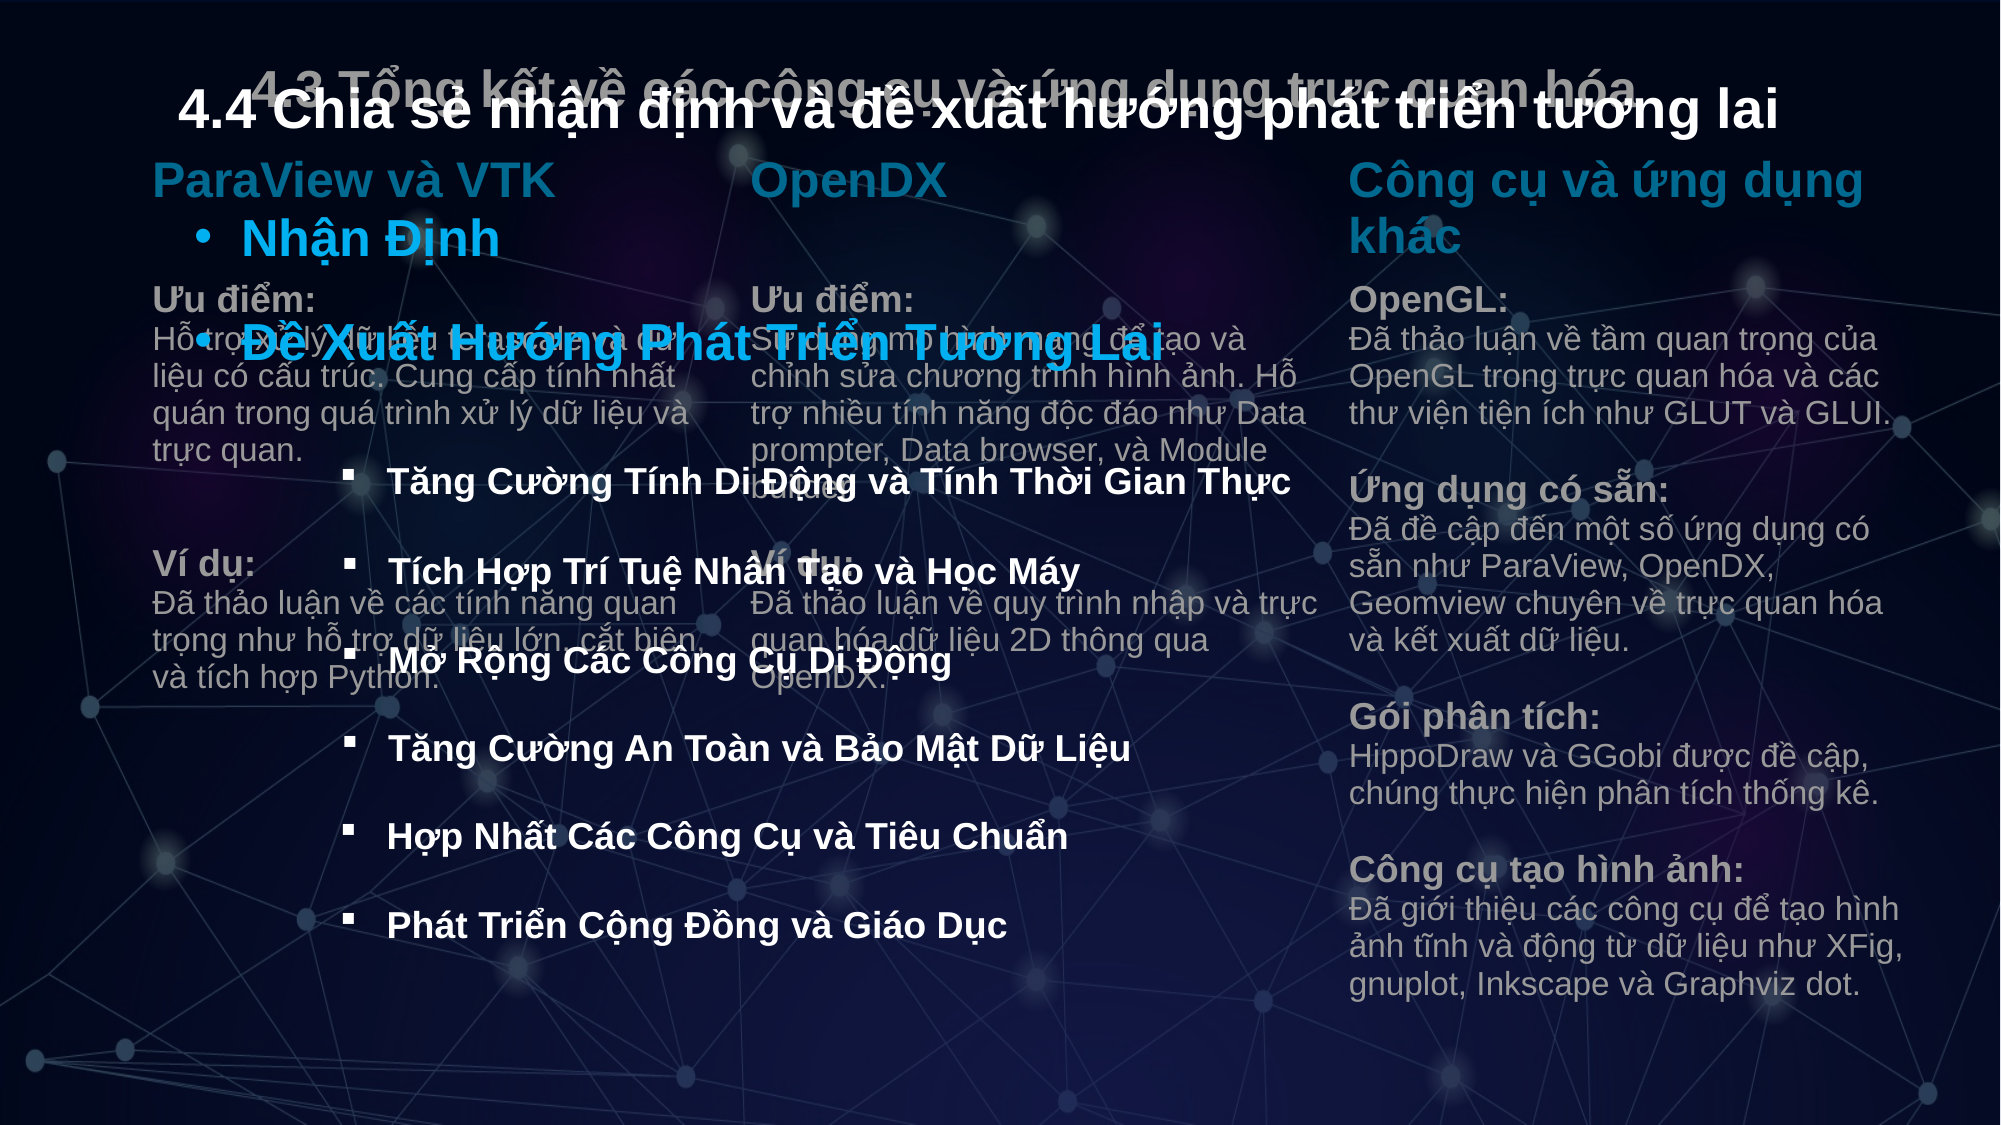

4.3 Tổng kết về các công cụ và ứng dụng trực quan hóa
4.4 Chia sẻ nhận định và đề xuất hướng phát triển tương lai

| ParaView và VTK | OpenDX | Công cụ và ứng dụng khác |
| --- | --- | --- |
| Ưu điểm: Hỗ trợ xử lý dữ liệu terascale và dữ liệu có cấu trúc. Cung cấp tính nhất quán trong quá trình xử lý dữ liệu và trực quan. Ví dụ: Đã thảo luận về các tính năng quan trọng như hỗ trợ dữ liệu lớn, cắt biên, và tích hợp Python. | Ưu điểm: Sử dụng mô hình mạng để tạo và chỉnh sửa chương trình hình ảnh. Hỗ trợ nhiều tính năng độc đáo như Data prompter, Data browser, và Module builder. Ví dụ: Đã thảo luận về quy trình nhập và trực quan hóa dữ liệu 2D thông qua OpenDX. | OpenGL: Đã thảo luận về tầm quan trọng của OpenGL trong trực quan hóa và các thư viện tiện ích như GLUT và GLUI. Ứng dụng có sẵn: Đã đề cập đến một số ứng dụng có sẵn như ParaView, OpenDX, Geomview chuyên về trực quan hóa và kết xuất dữ liệu. Gói phân tích: HippoDraw và GGobi được đề cập, chúng thực hiện phân tích thống kê. Công cụ tạo hình ảnh: Đã giới thiệu các công cụ để tạo hình ảnh tĩnh và động từ dữ liệu như XFig, gnuplot, Inkscape và Graphviz dot. |
Nhận Định
Đề Xuất Hướng Phát Triển Tương Lai
Tăng Cường Tính Di Động và Tính Thời Gian Thực
Tích Hợp Trí Tuệ Nhân Tạo và Học Máy
Mở Rộng Các Công Cụ Di Động
Tăng Cường An Toàn và Bảo Mật Dữ Liệu
Hợp Nhất Các Công Cụ và Tiêu Chuẩn
Phát Triển Cộng Đồng và Giáo Dục